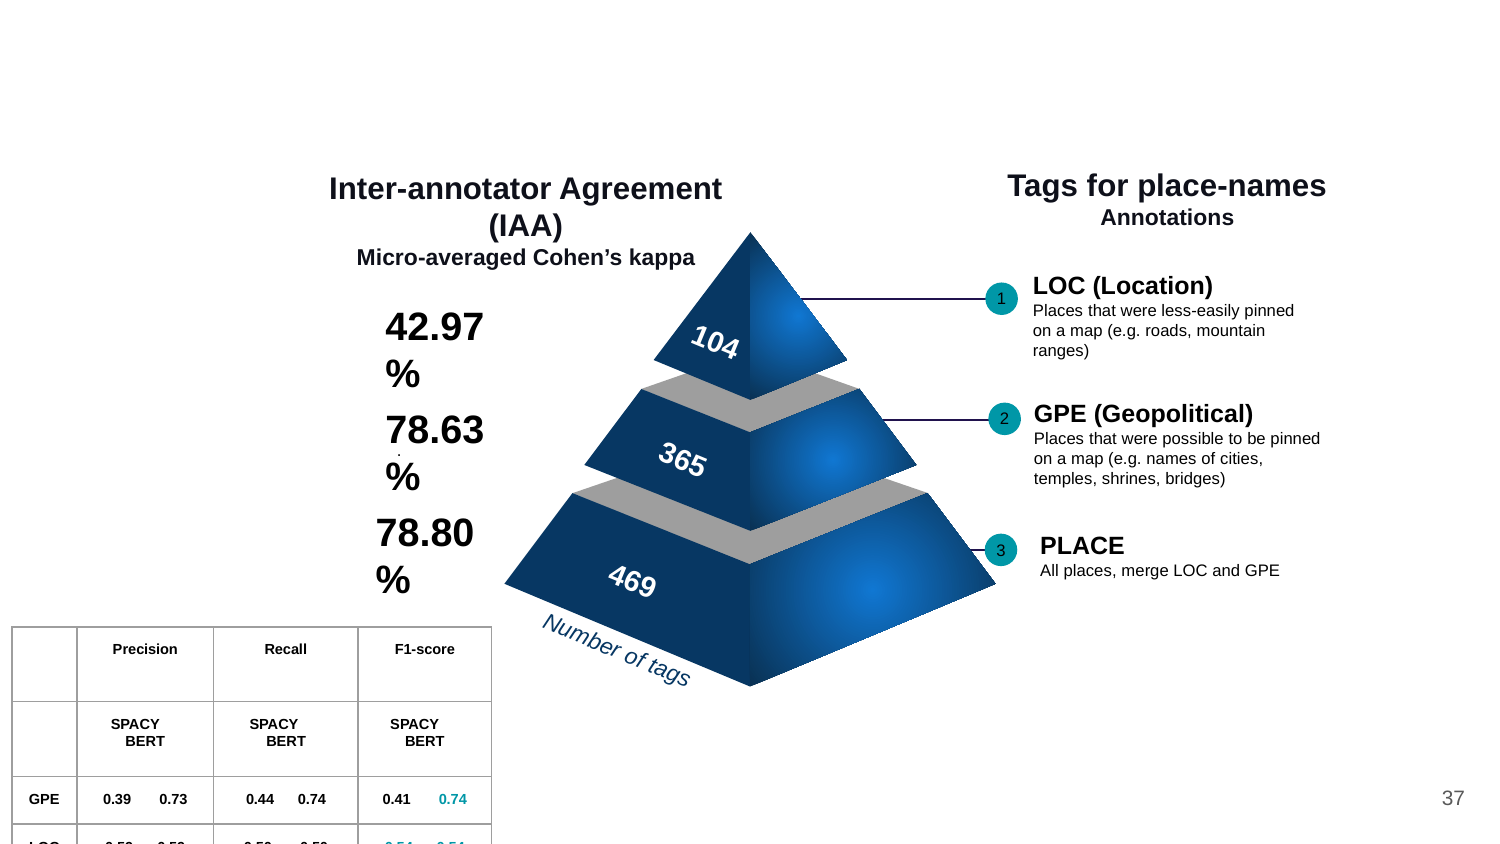

# Dataset development
Tags for place-names
Annotations
Inter-annotator Agreement (ΙΑΑ)
Micro-averaged Cohen’s kappa

LOC (Location)
Places that were less-easily pinned on a map (e.g. roads, mountain ranges)
1

42.97%
104

.
2

GPE (Geopolitical)
Places that were possible to be pinned on a map (e.g. names of cities, temples, shrines, bridges)
78.63%
365
78.80%

PLACE
All places, merge LOC and GPE

3

469
Number of tags
|  | Precision | Recall | F1-score |
| --- | --- | --- | --- |
|  | SPACY BERT | SPACY BERT | SPACY BERT |
| GPE | 0.39 0.73 | 0.44 0.74 | 0.41 0.74 |
| LOC | 0.59 0.59 | 0.50 0.50 | 0.54 0.54 |
37